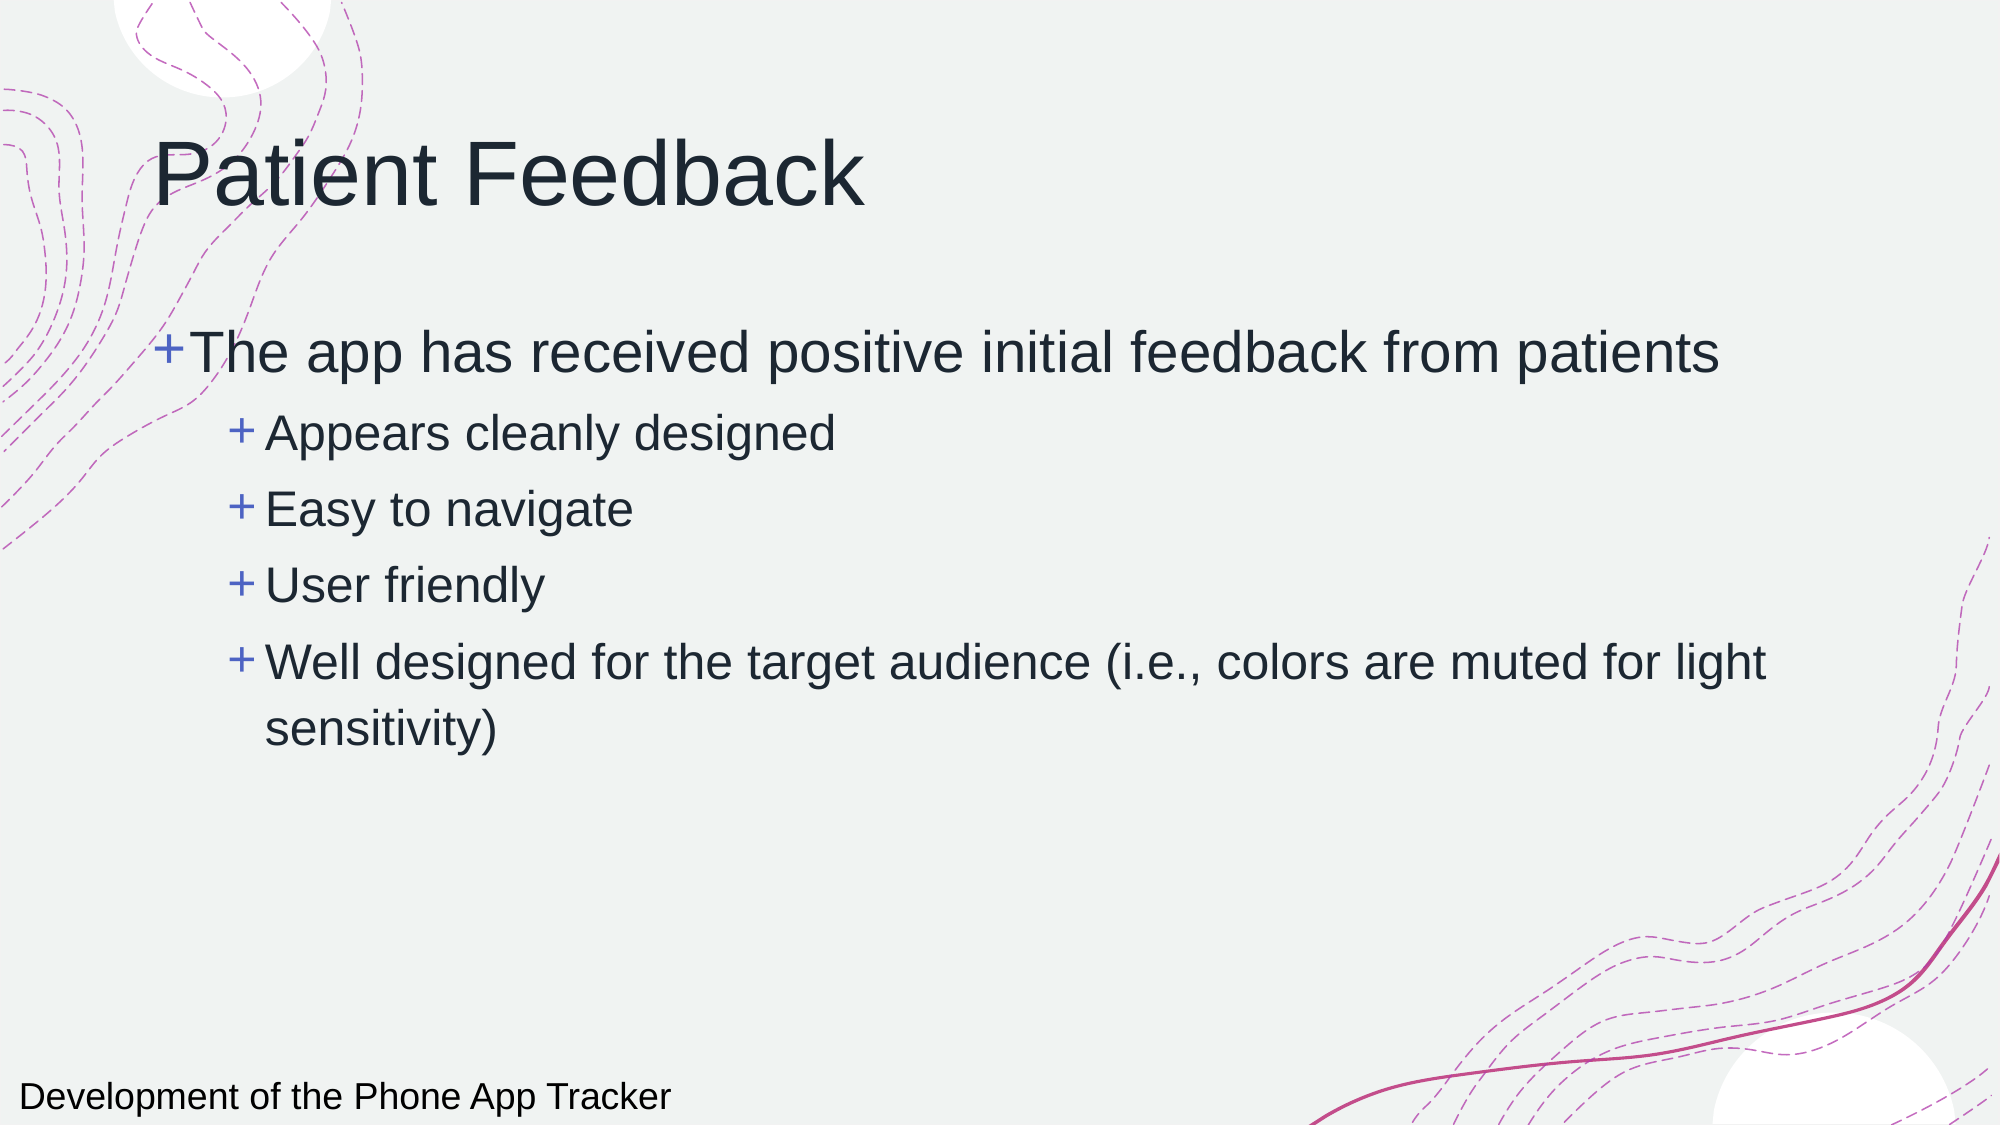

# Patient Feedback
The app has received positive initial feedback from patients
Appears cleanly designed
Easy to navigate
User friendly
Well designed for the target audience (i.e., colors are muted for light sensitivity)
Development of the Phone App Tracker